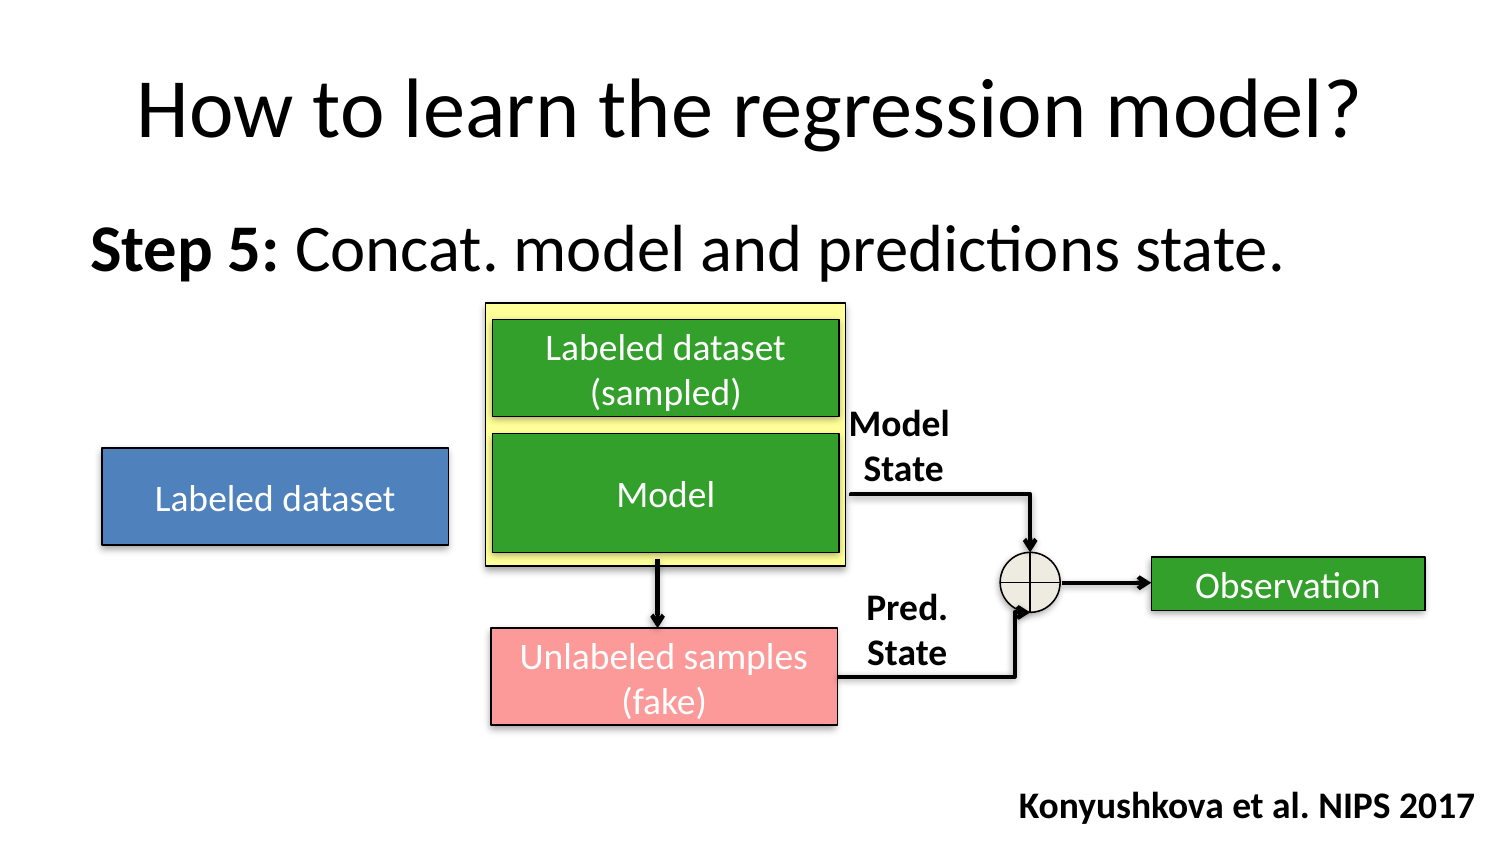

# How to learn the regression model?
Step 5: Concat. model and predictions state.

Labeled dataset (sampled)
Model
State
Model
Labeled dataset

Observation
Pred.
State
Unlabeled samples (fake)
Konyushkova et al. NIPS 2017